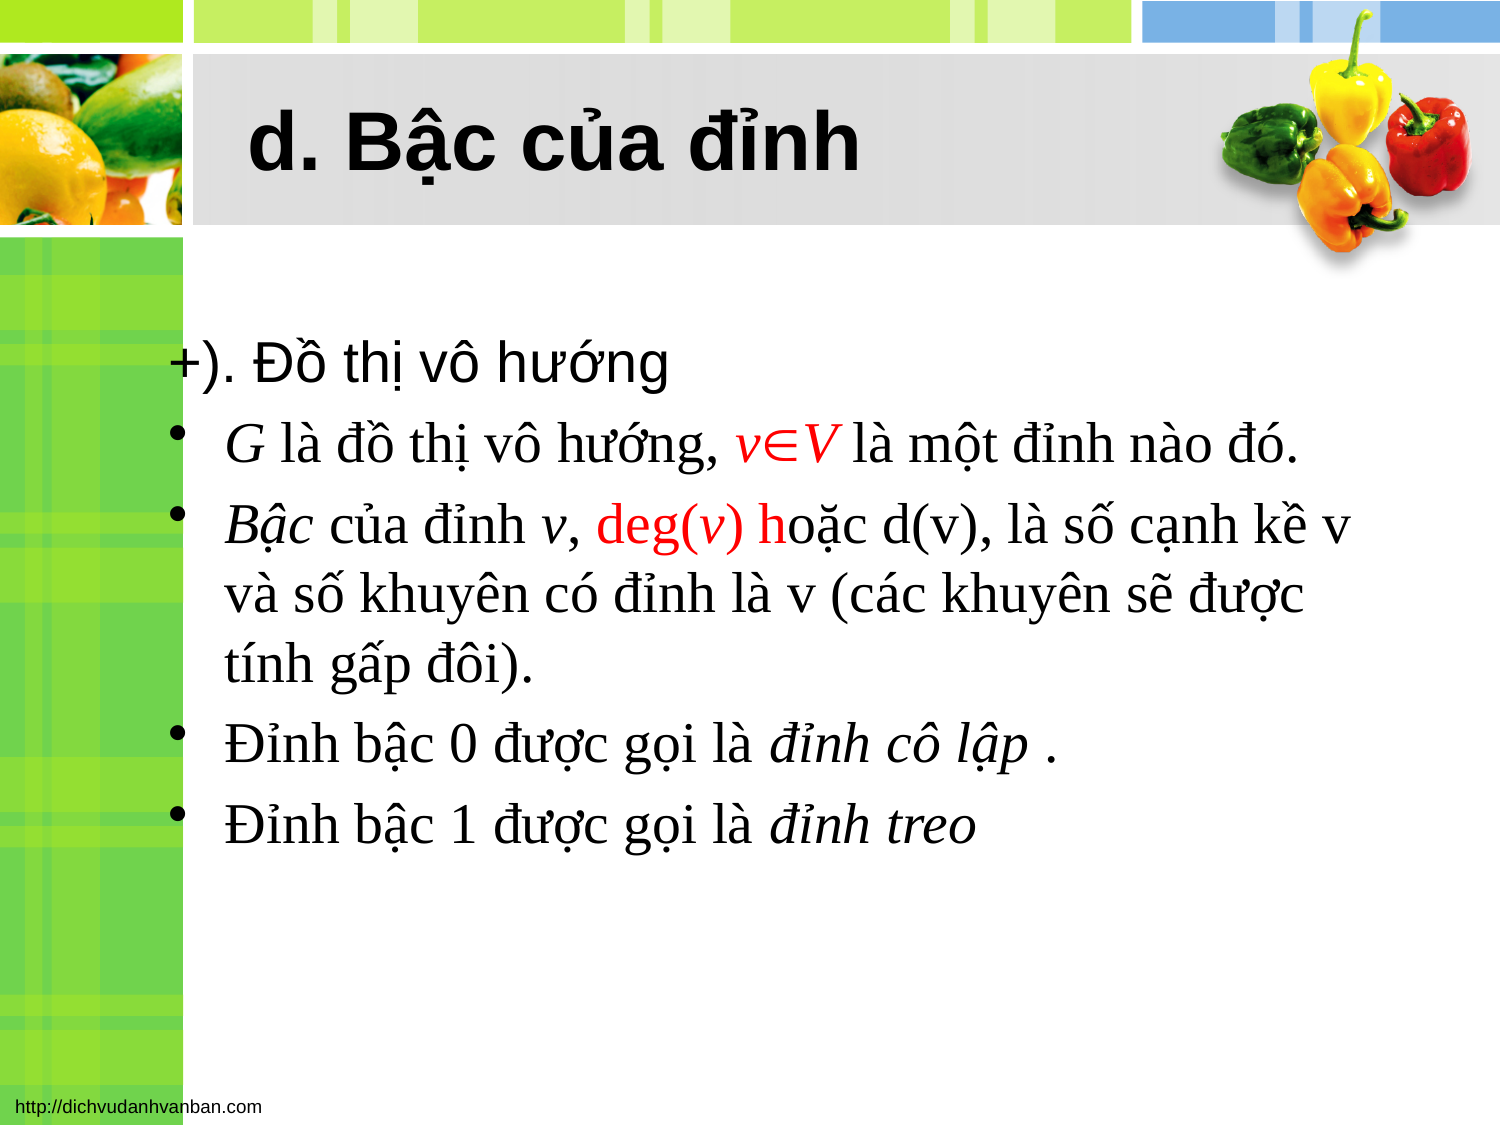

# d. Bậc của đỉnh
+). Đồ thị vô hướng
G là đồ thị vô hướng, v∈V là một đỉnh nào đó.
Bậc của đỉnh v, deg(v) hoặc d(v), là số cạnh kề v và số khuyên có đỉnh là v (các khuyên sẽ được tính gấp đôi).
Đỉnh bậc 0 được gọi là đỉnh cô lập .
Đỉnh bậc 1 được gọi là đỉnh treo